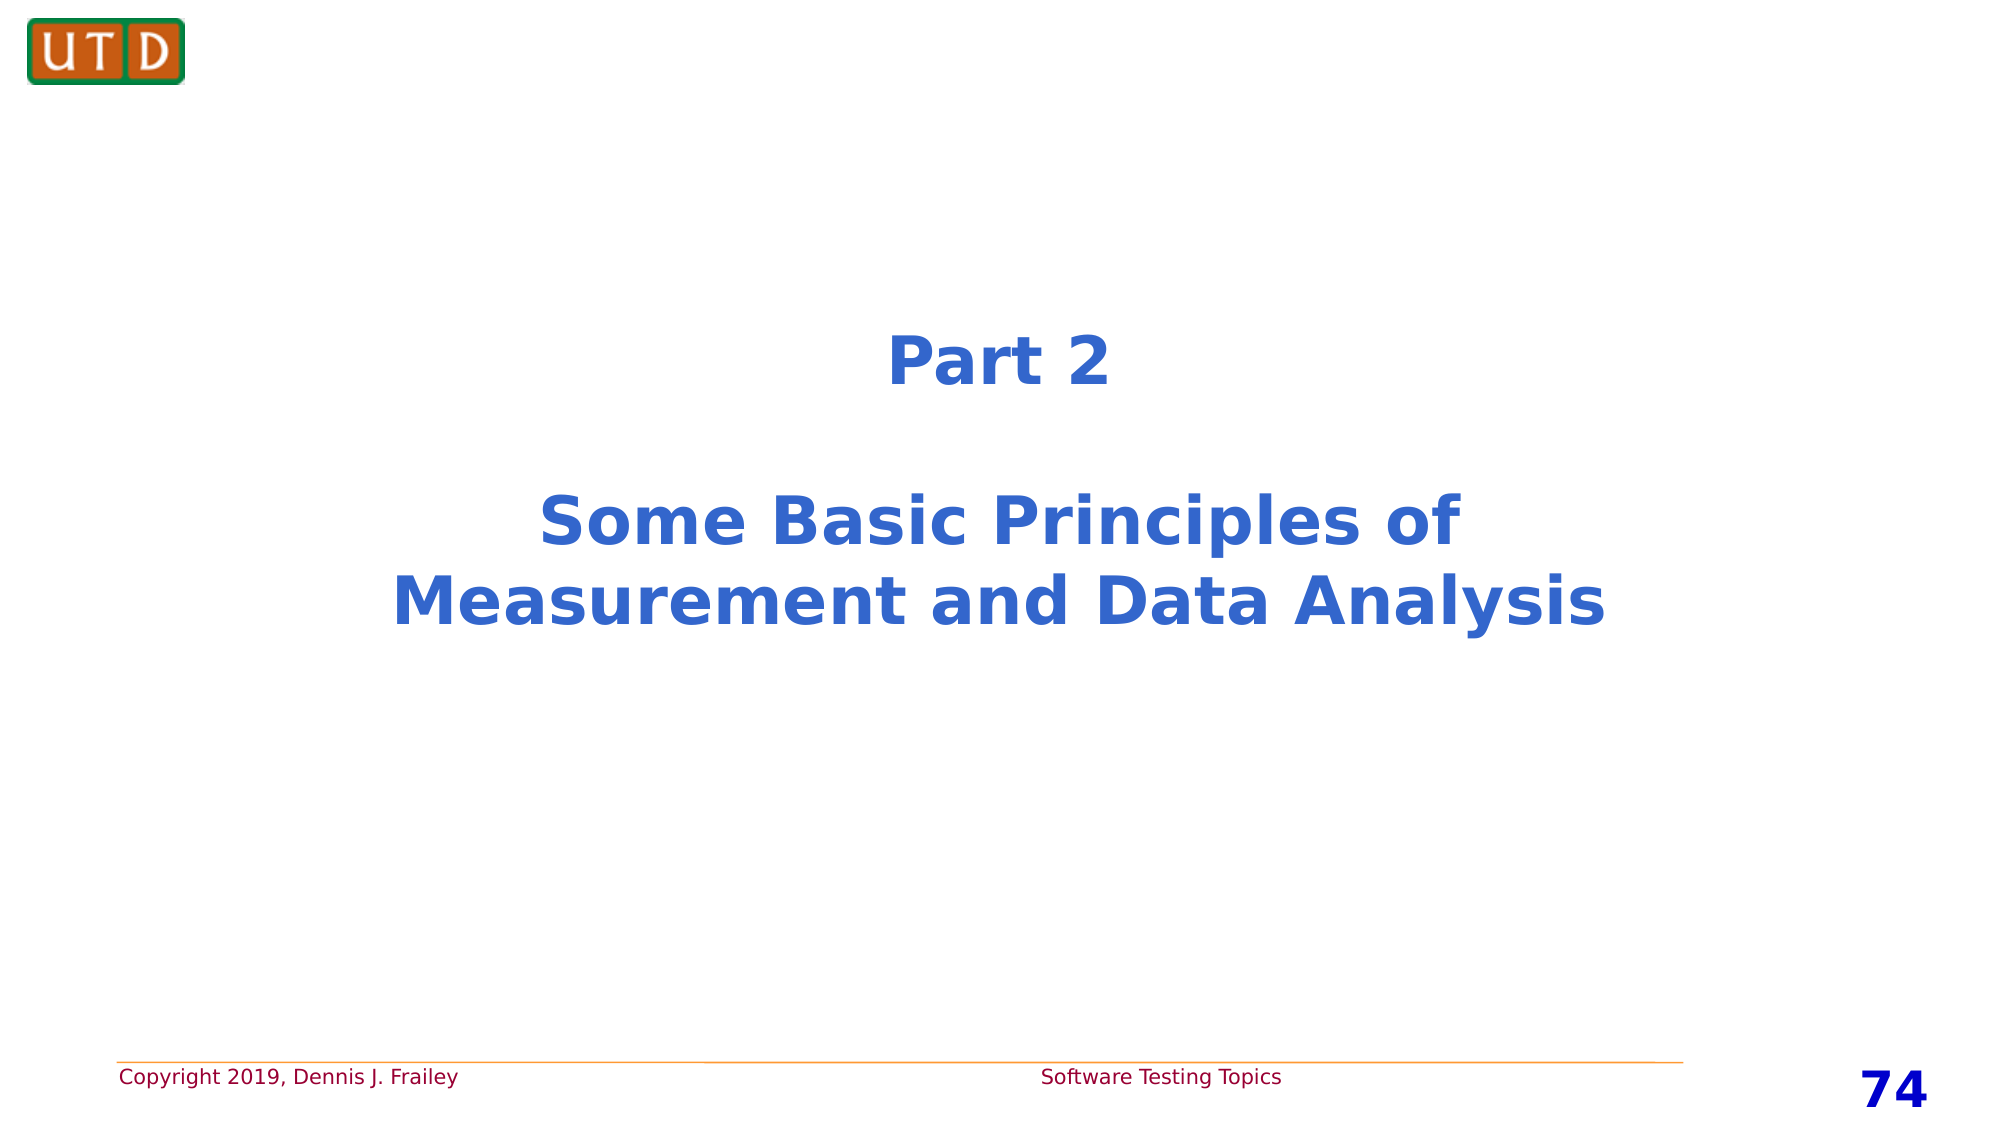

# Part 2 Some Basic Principles of Measurement and Data Analysis